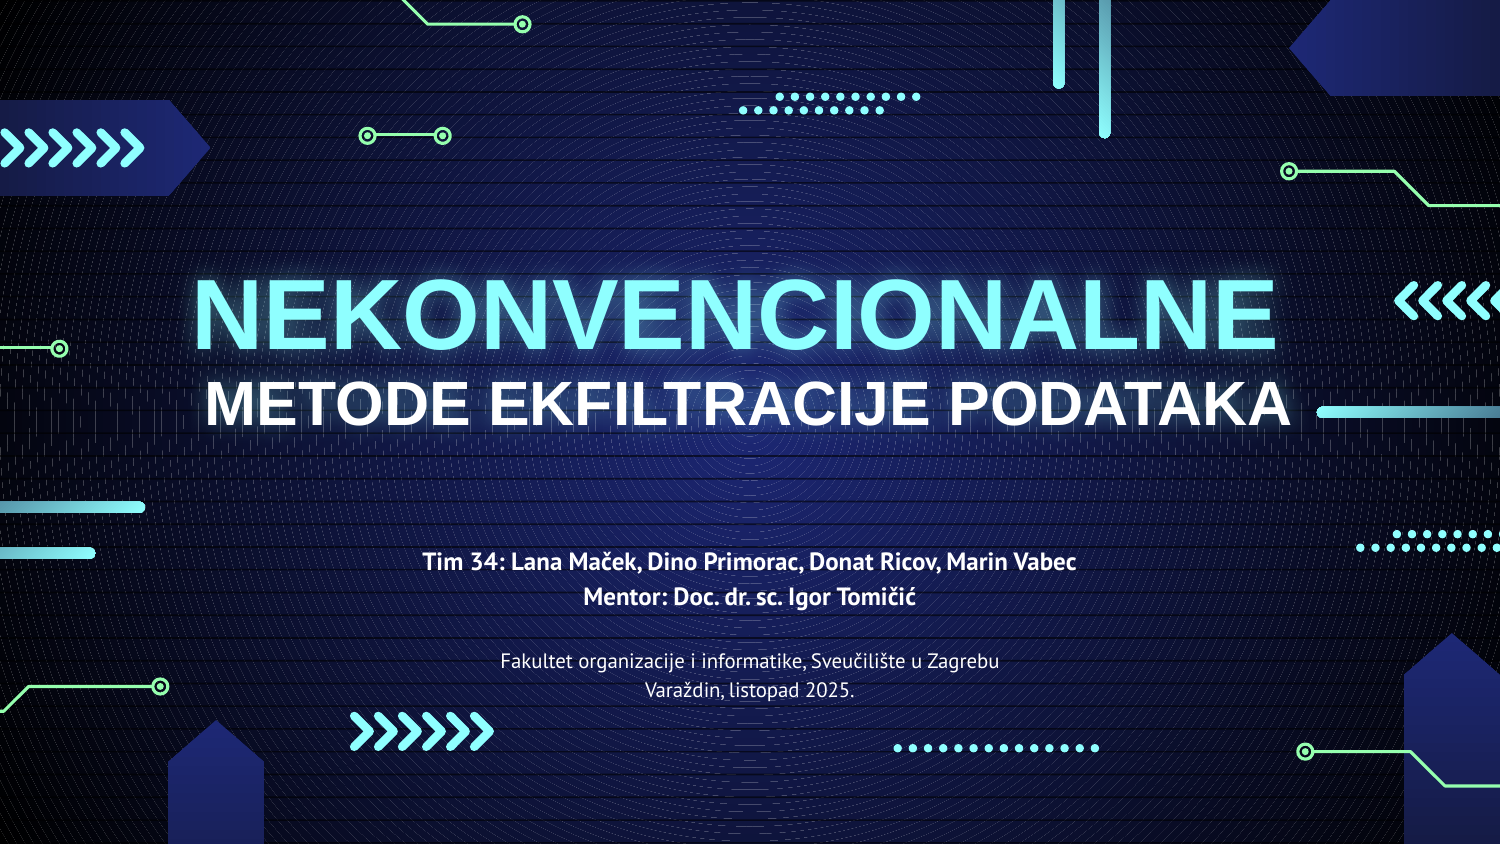

# NEKONVENCIONALNE
METODE EKFILTRACIJE PODATAKA
Tim 34: Lana Maček, Dino Primorac, Donat Ricov, Marin Vabec
Mentor: Doc. dr. sc. Igor Tomičić

Fakultet organizacije i informatike, Sveučilište u Zagrebu
Varaždin, listopad 2025.